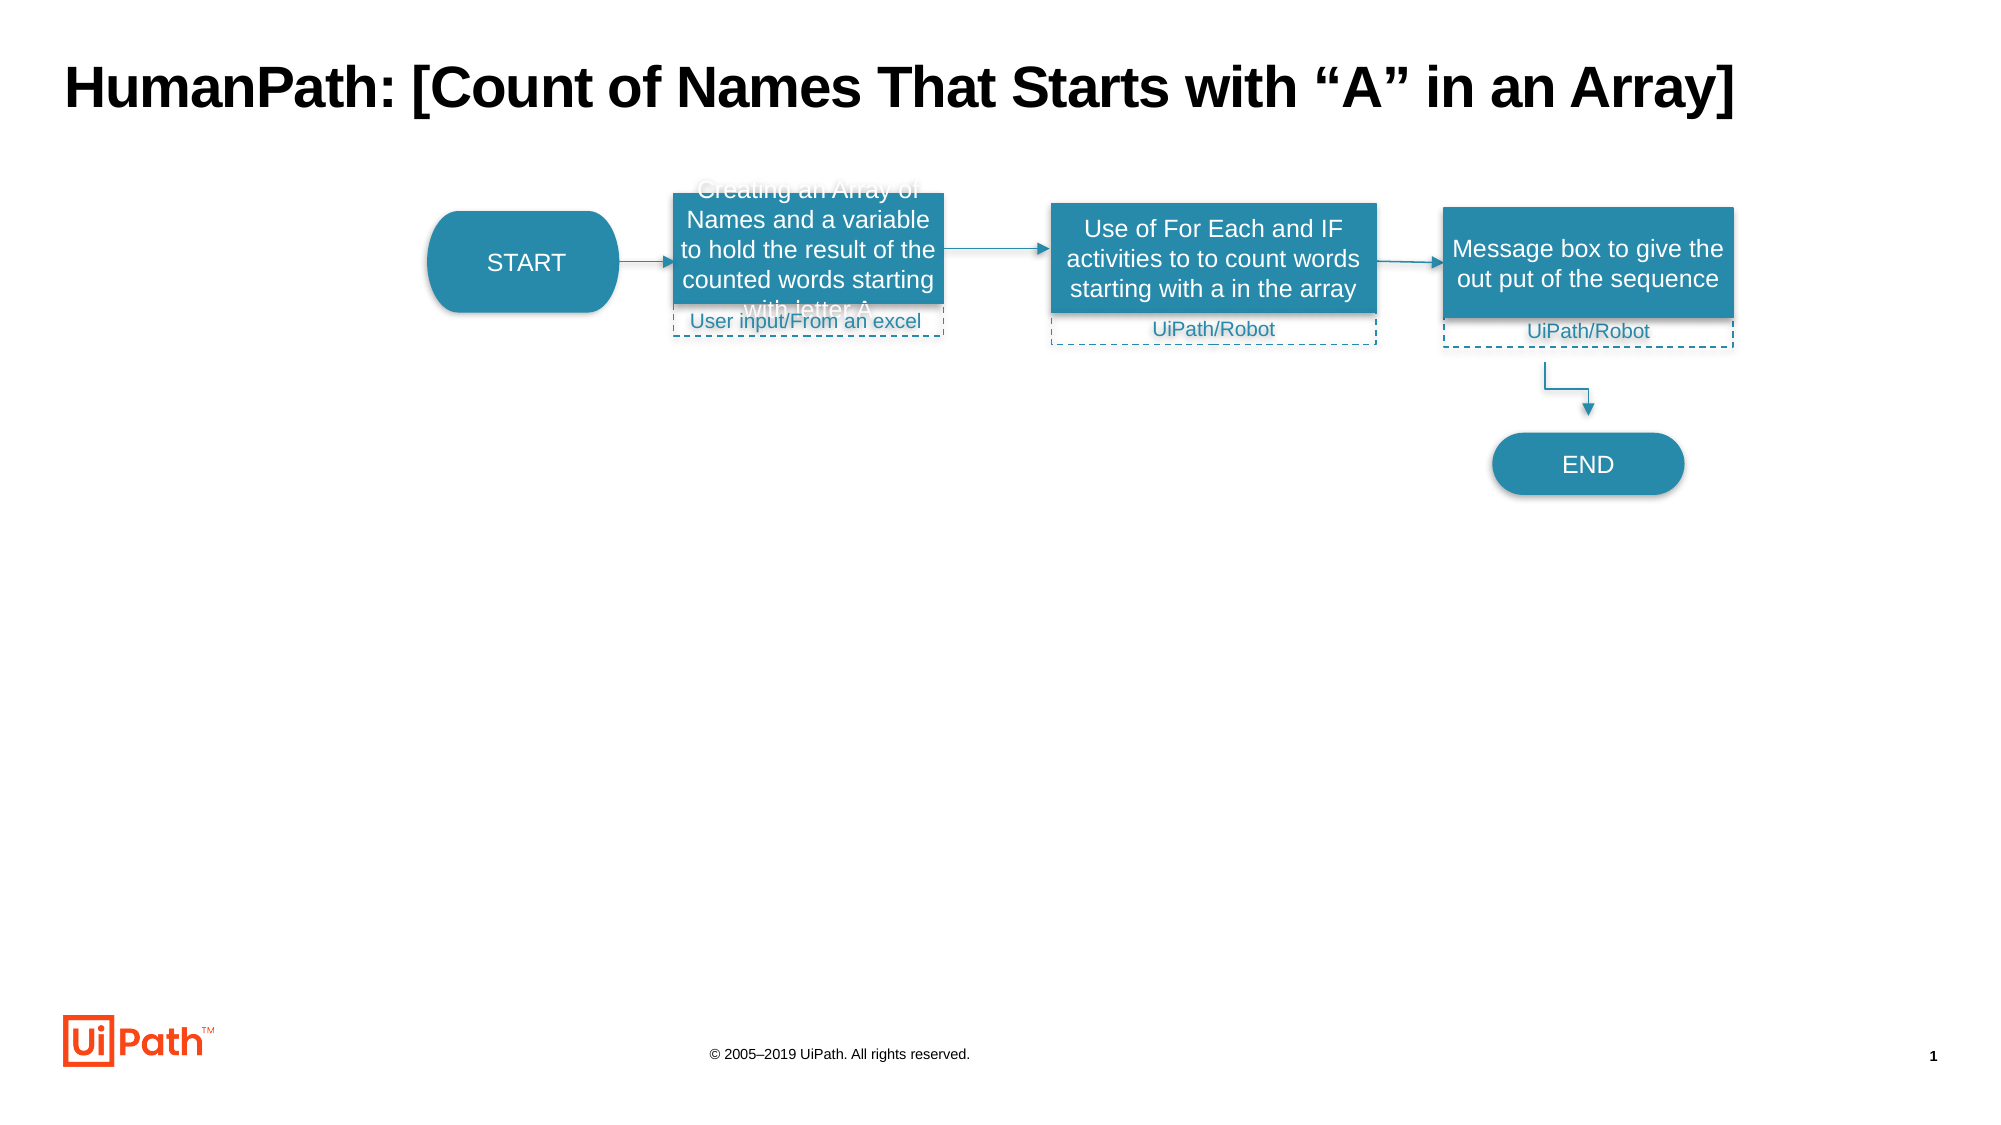

# HumanPath: [Count of Names That Starts with “A” in an Array]
Creating an Array of Names and a variable to hold the result of the counted words starting with letter A
User input/From an excel
Use of For Each and IF activities to to count words starting with a in the array
UiPath/Robot
Message box to give the out put of the sequence
 START
UiPath/Robot
END
© 2005–2019 UiPath. All rights reserved.
1